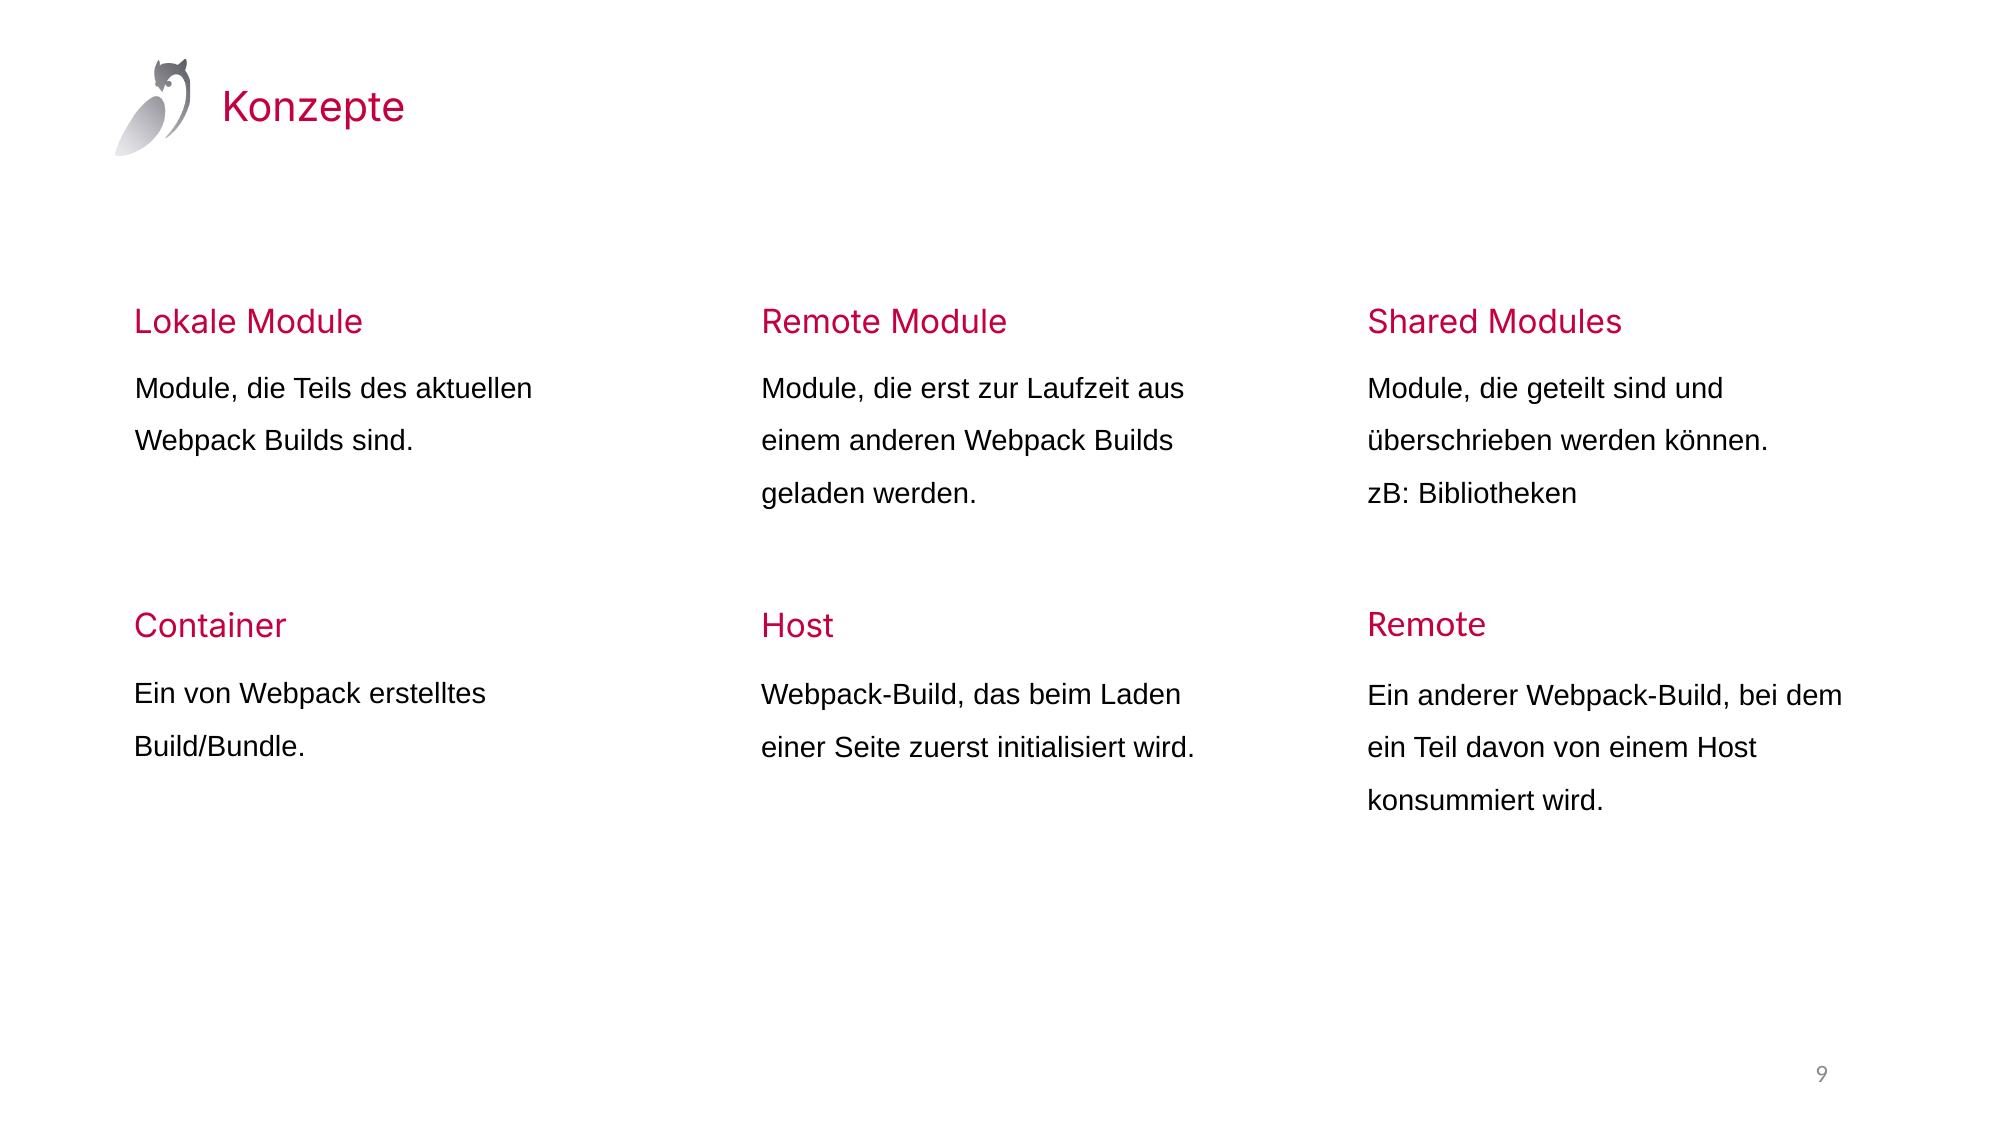

# Konzepte
Lokale Module
Remote Module
Shared Modules
Module, die Teils des aktuellen Webpack Builds sind.
Module, die erst zur Laufzeit aus einem anderen Webpack Builds geladen werden.
Module, die geteilt sind und überschrieben werden können.
zB: Bibliotheken
Remote
Container
Host
Ein von Webpack erstelltes Build/Bundle.
Webpack-Build, das beim Laden einer Seite zuerst initialisiert wird.
Ein anderer Webpack-Build, bei dem ein Teil davon von einem Host konsummiert wird.
9